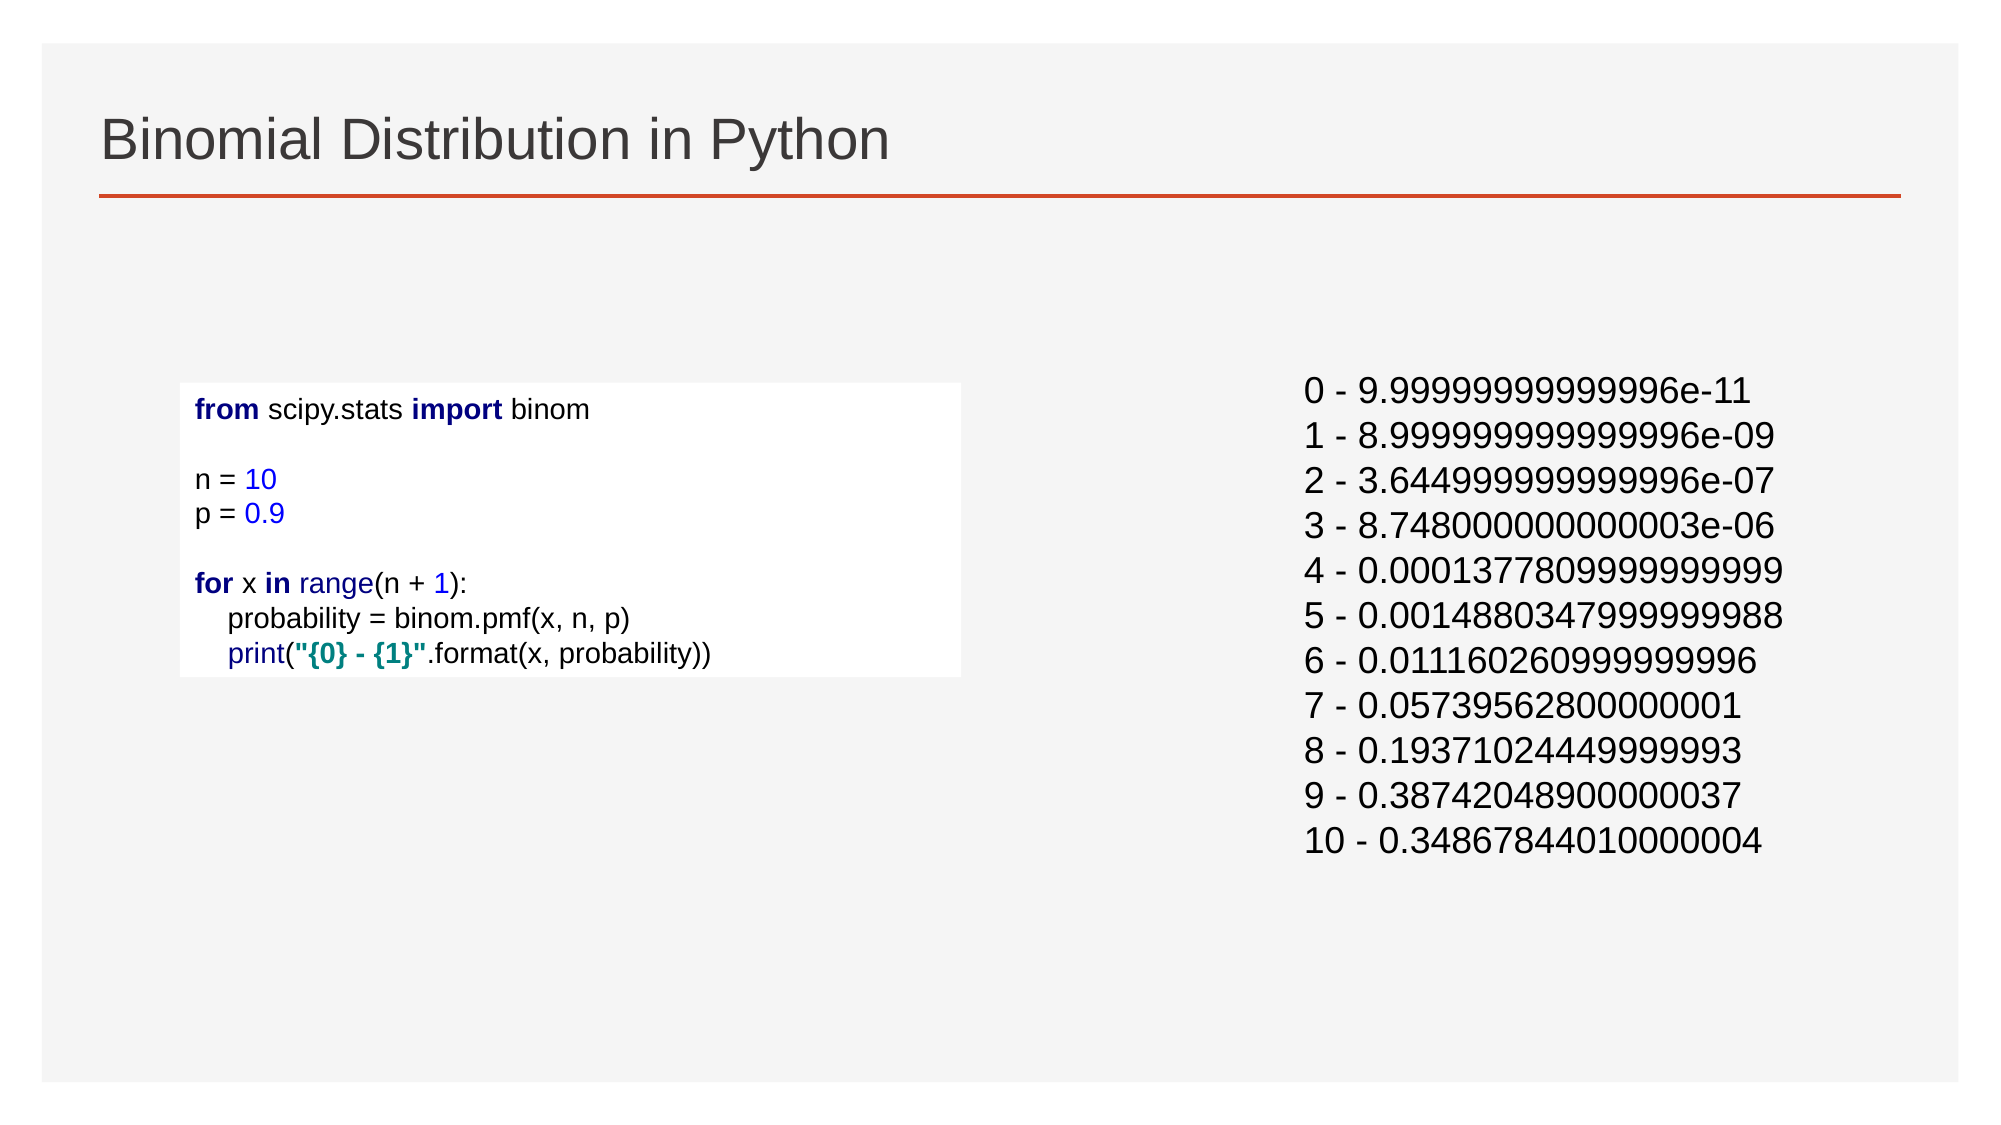

# Binomial Distribution in Python
0 - 9.99999999999996e-11
1 - 8.999999999999996e-09
2 - 3.644999999999996e-07
3 - 8.748000000000003e-06
4 - 0.0001377809999999999
5 - 0.0014880347999999988
6 - 0.011160260999999996
7 - 0.05739562800000001
8 - 0.19371024449999993
9 - 0.38742048900000037
10 - 0.34867844010000004
from scipy.stats import binom
n = 10
p = 0.9
for x in range(n + 1):
    probability = binom.pmf(x, n, p)
    print("{0} - {1}".format(x, probability))